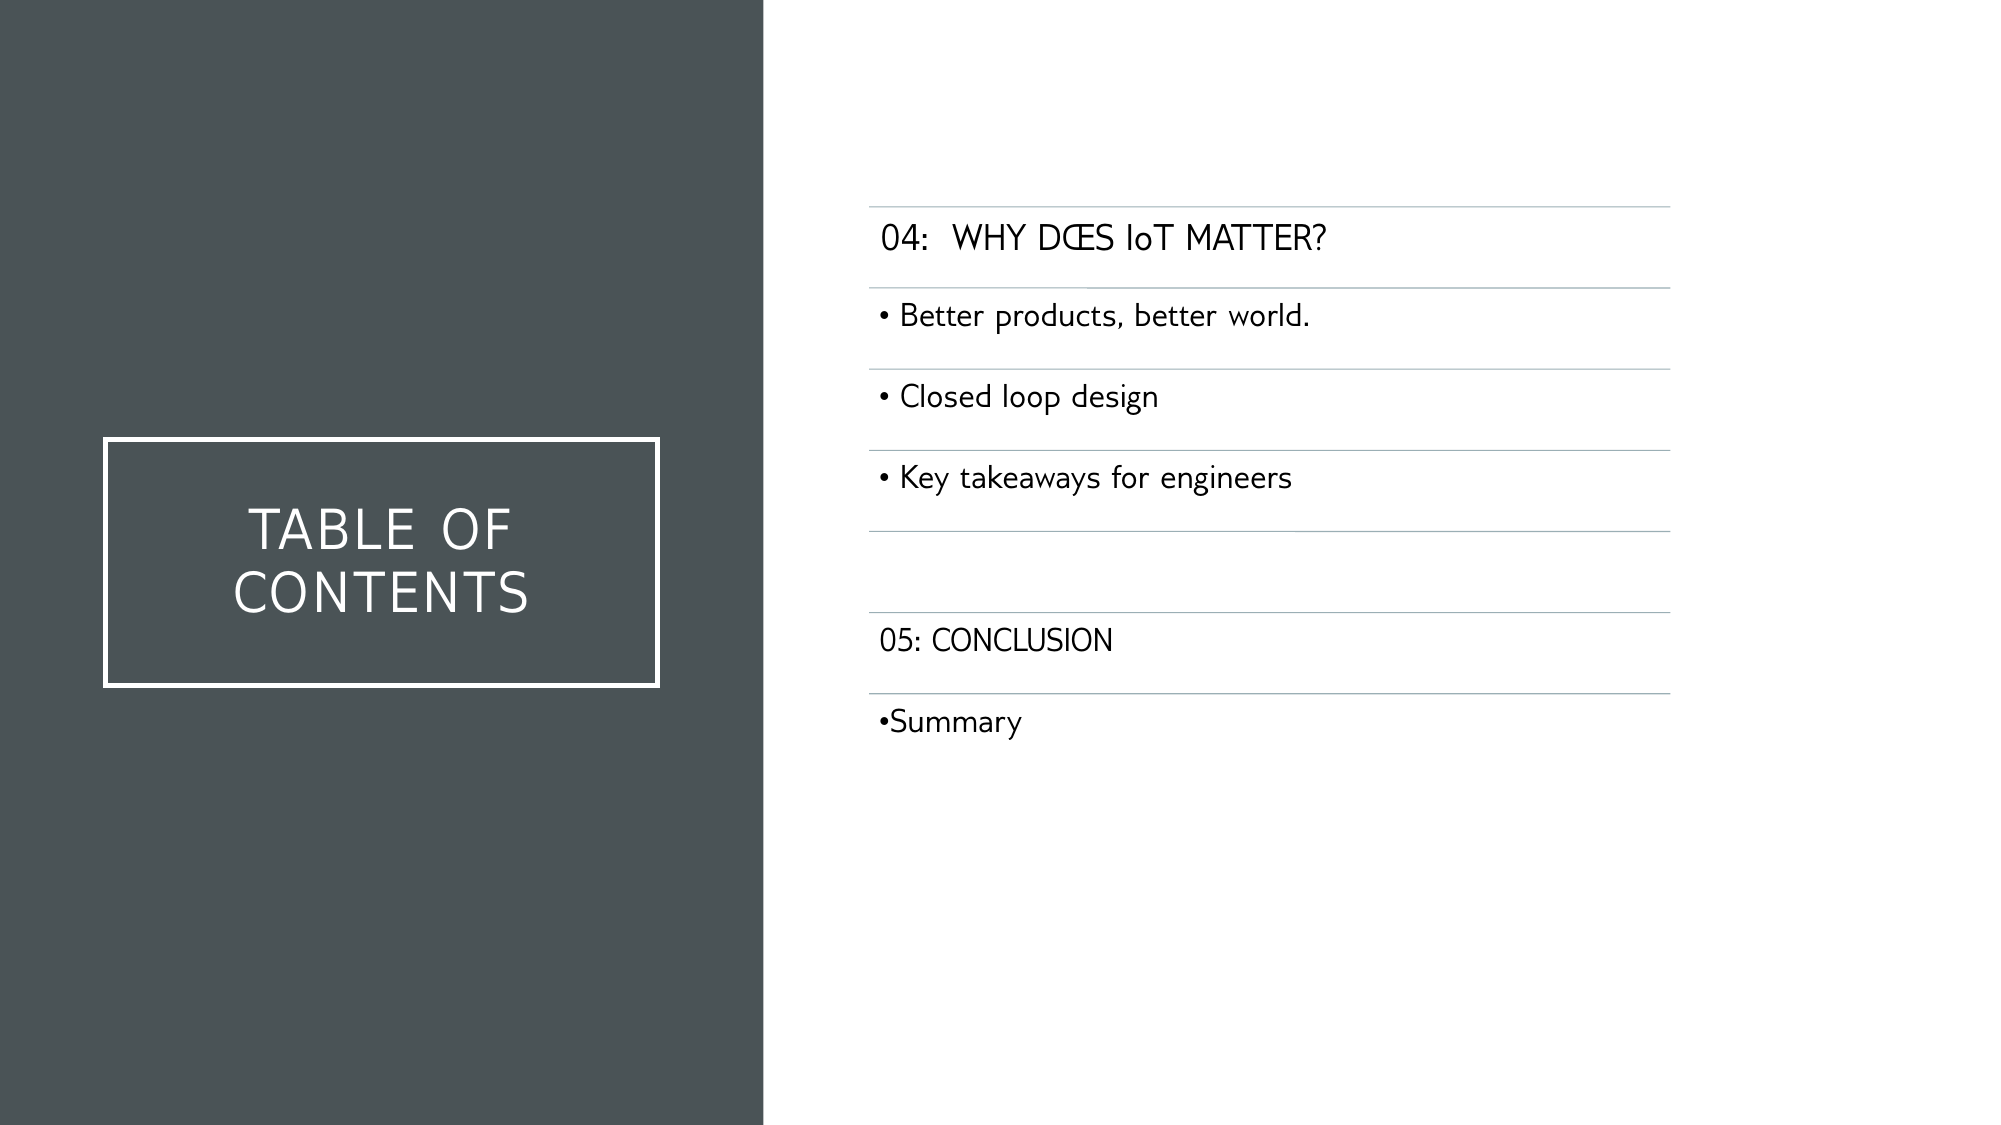

04:  WHY DOES IoT MATTER?
• Better products, better world.
• Closed loop design
• Key takeaways for engineers

05: CONCLUSION
•Summary
# TABLE OF CONTENTS